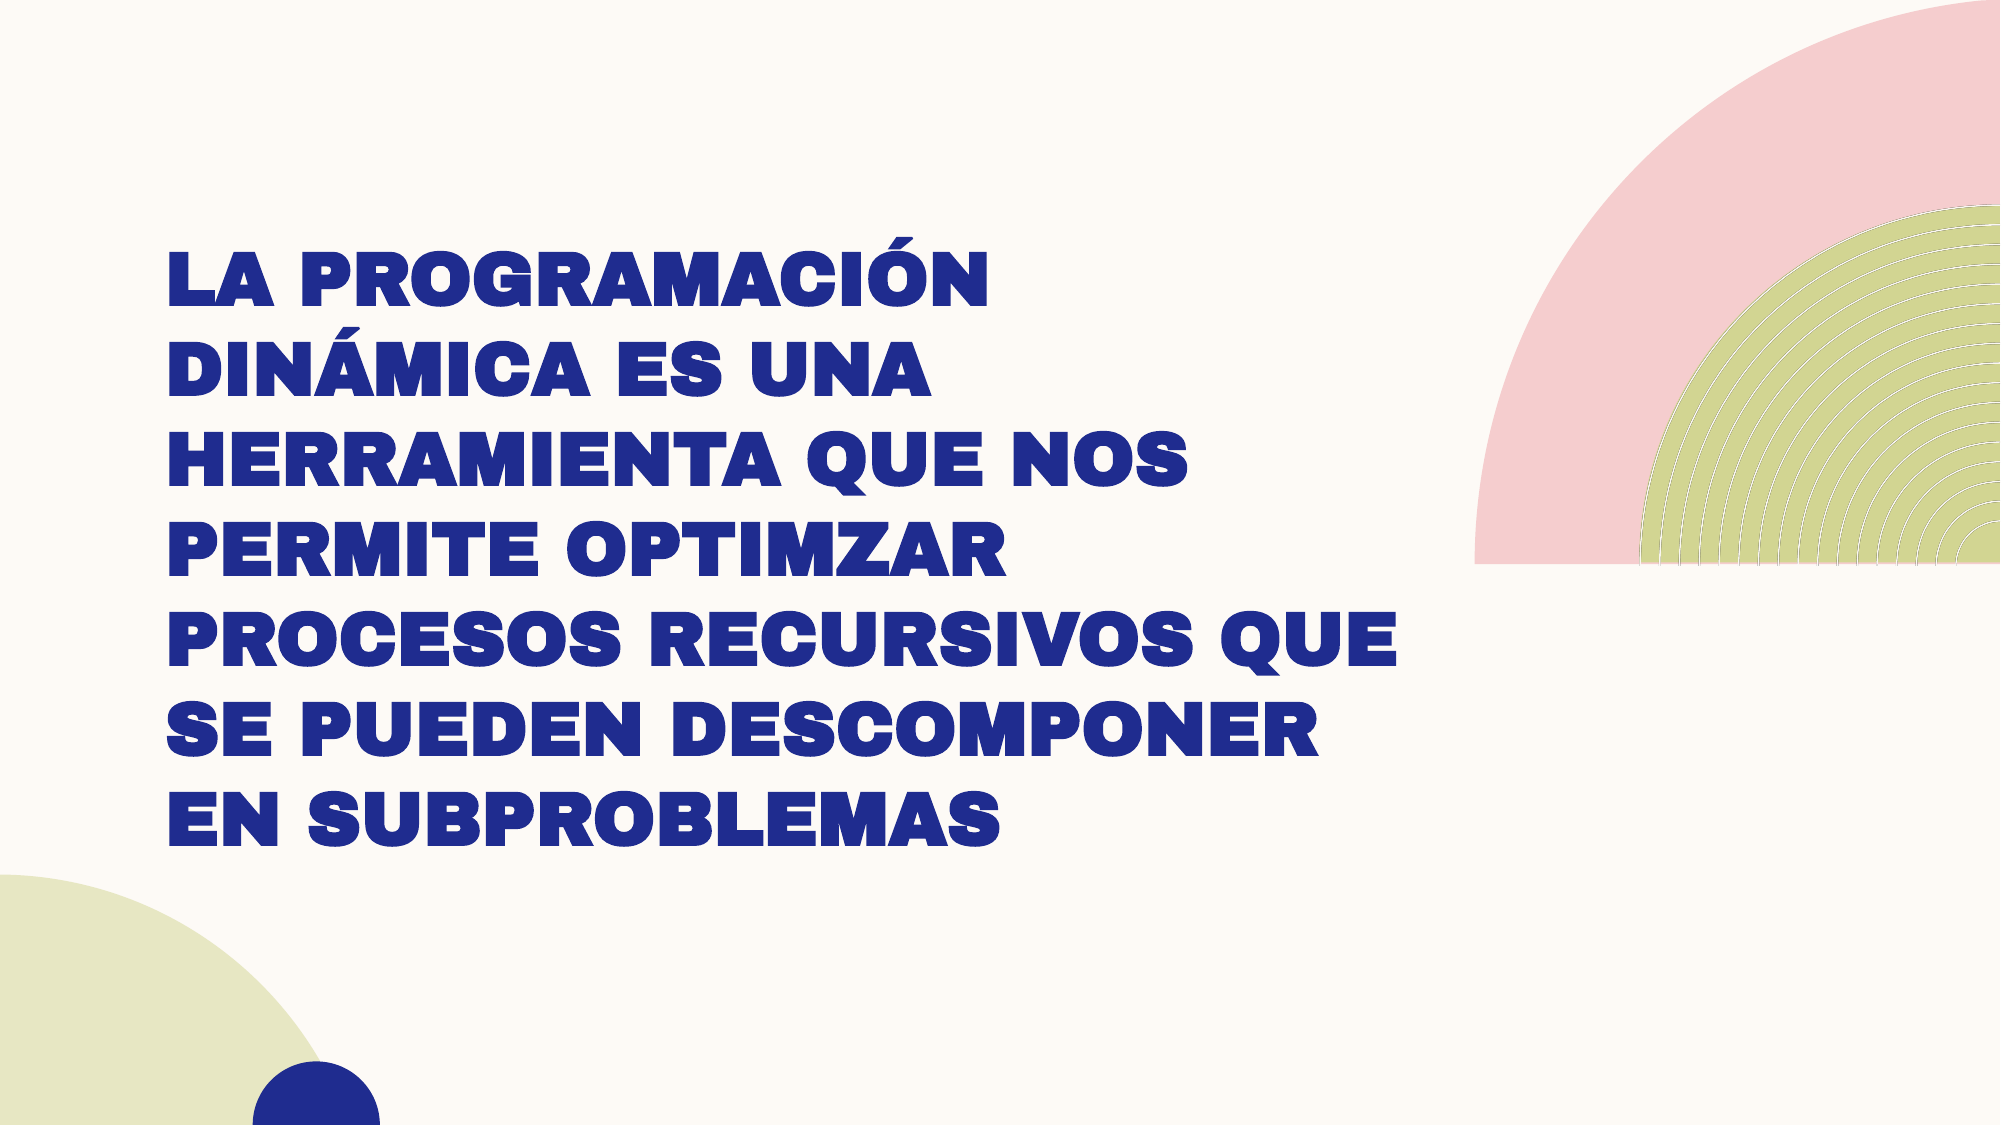

# La programación dinámica es una herramienta que nos permite optimzar procesos recursivos que se pueden descomponer en subproblemas